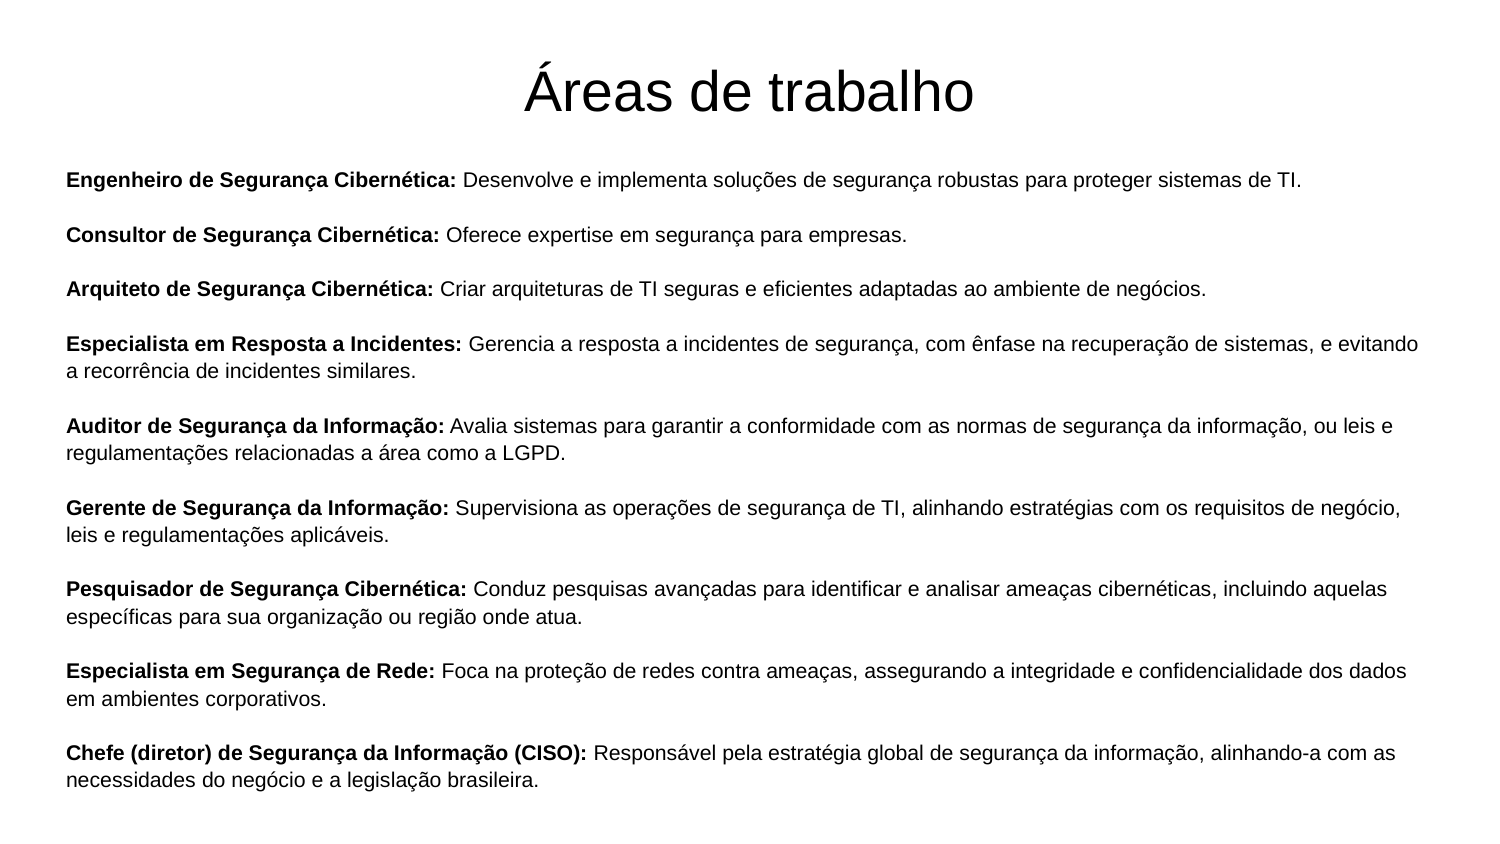

# Áreas de trabalho

Engenheiro de Segurança Cibernética: Desenvolve e implementa soluções de segurança robustas para proteger sistemas de TI.

Consultor de Segurança Cibernética: Oferece expertise em segurança para empresas.

Arquiteto de Segurança Cibernética: Criar arquiteturas de TI seguras e eficientes adaptadas ao ambiente de negócios.

Especialista em Resposta a Incidentes: Gerencia a resposta a incidentes de segurança, com ênfase na recuperação de sistemas, e evitando a recorrência de incidentes similares.

Auditor de Segurança da Informação: Avalia sistemas para garantir a conformidade com as normas de segurança da informação, ou leis e regulamentações relacionadas a área como a LGPD.

Gerente de Segurança da Informação: Supervisiona as operações de segurança de TI, alinhando estratégias com os requisitos de negócio, leis e regulamentações aplicáveis.

Pesquisador de Segurança Cibernética: Conduz pesquisas avançadas para identificar e analisar ameaças cibernéticas, incluindo aquelas específicas para sua organização ou região onde atua.

Especialista em Segurança de Rede: Foca na proteção de redes contra ameaças, assegurando a integridade e confidencialidade dos dados em ambientes corporativos.

Chefe (diretor) de Segurança da Informação (CISO): Responsável pela estratégia global de segurança da informação, alinhando-a com as necessidades do negócio e a legislação brasileira.